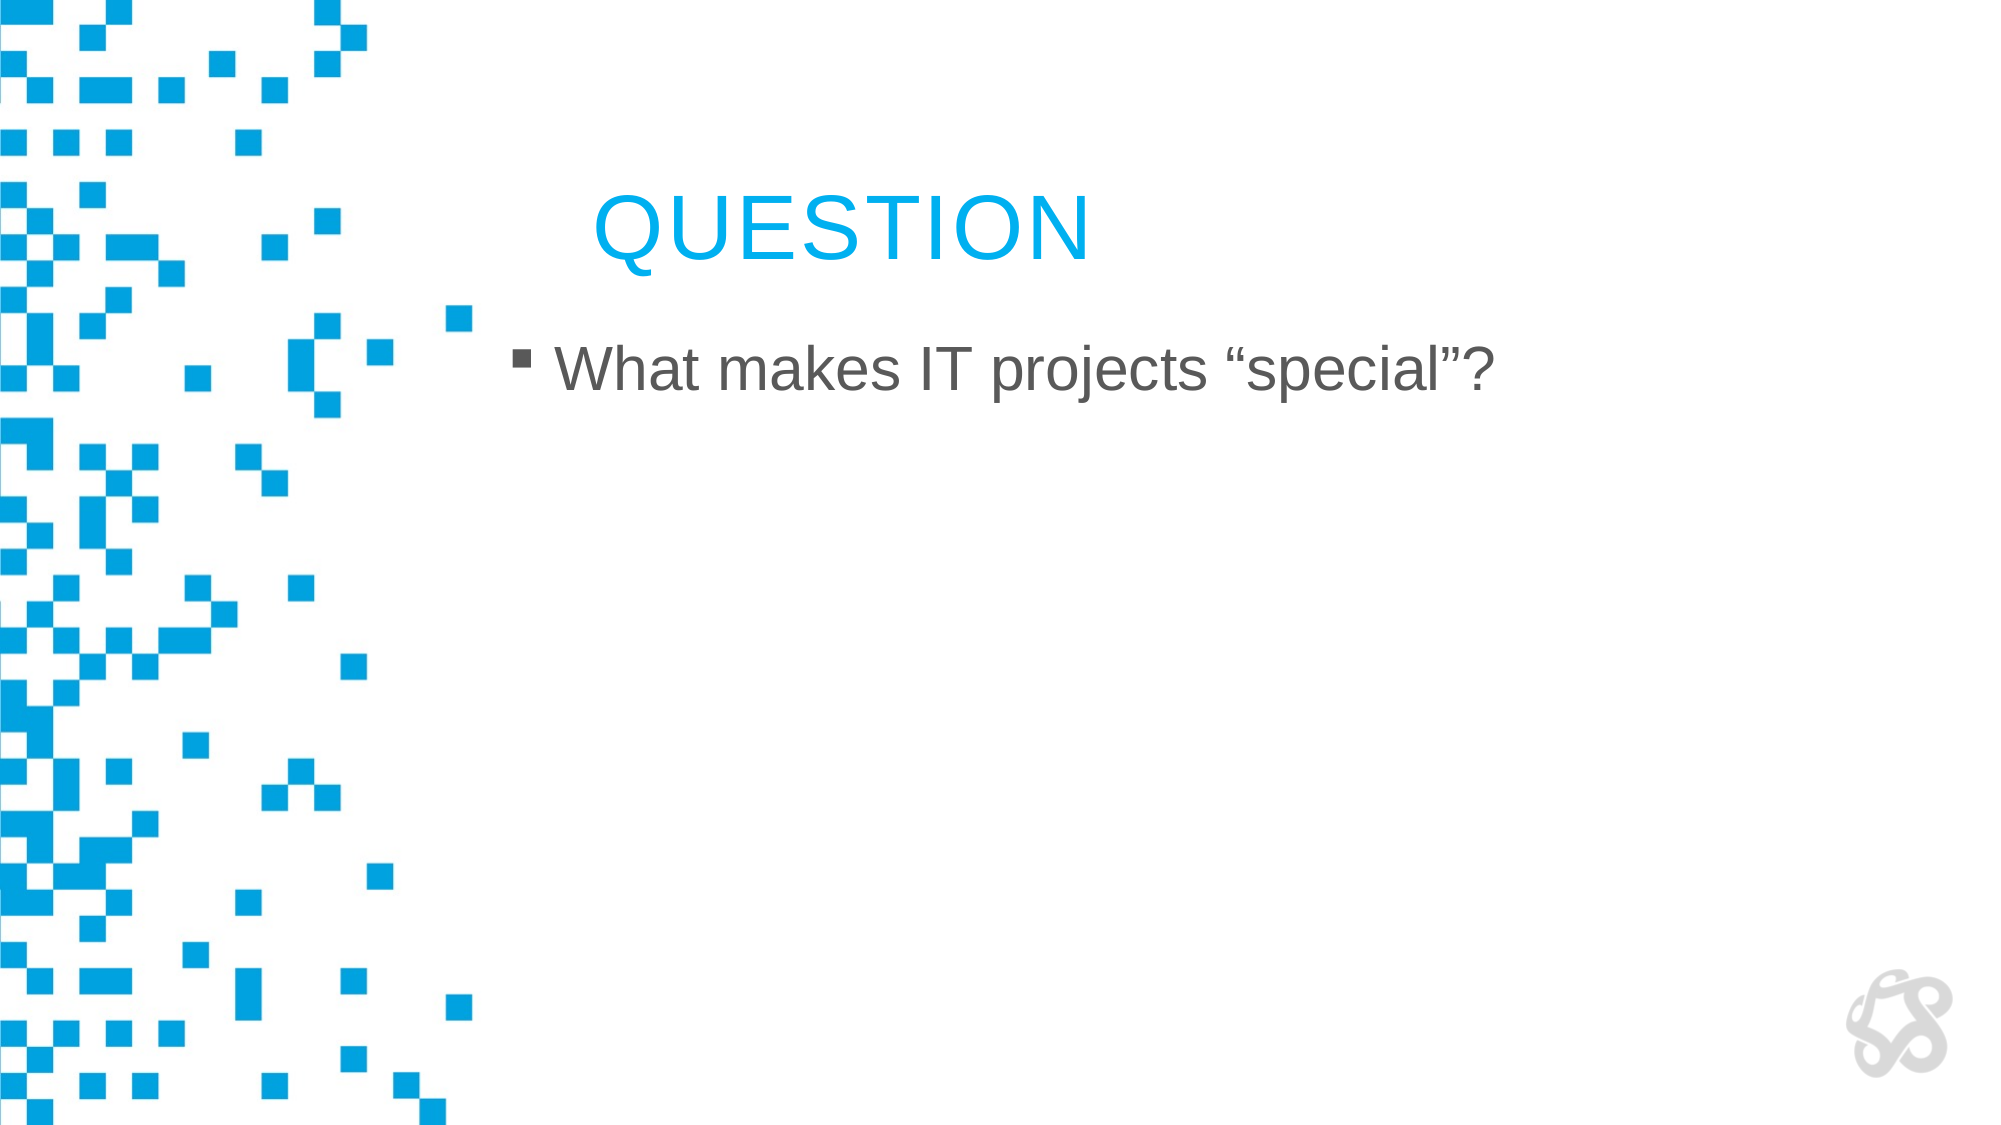

# Question
What makes IT projects “special”?